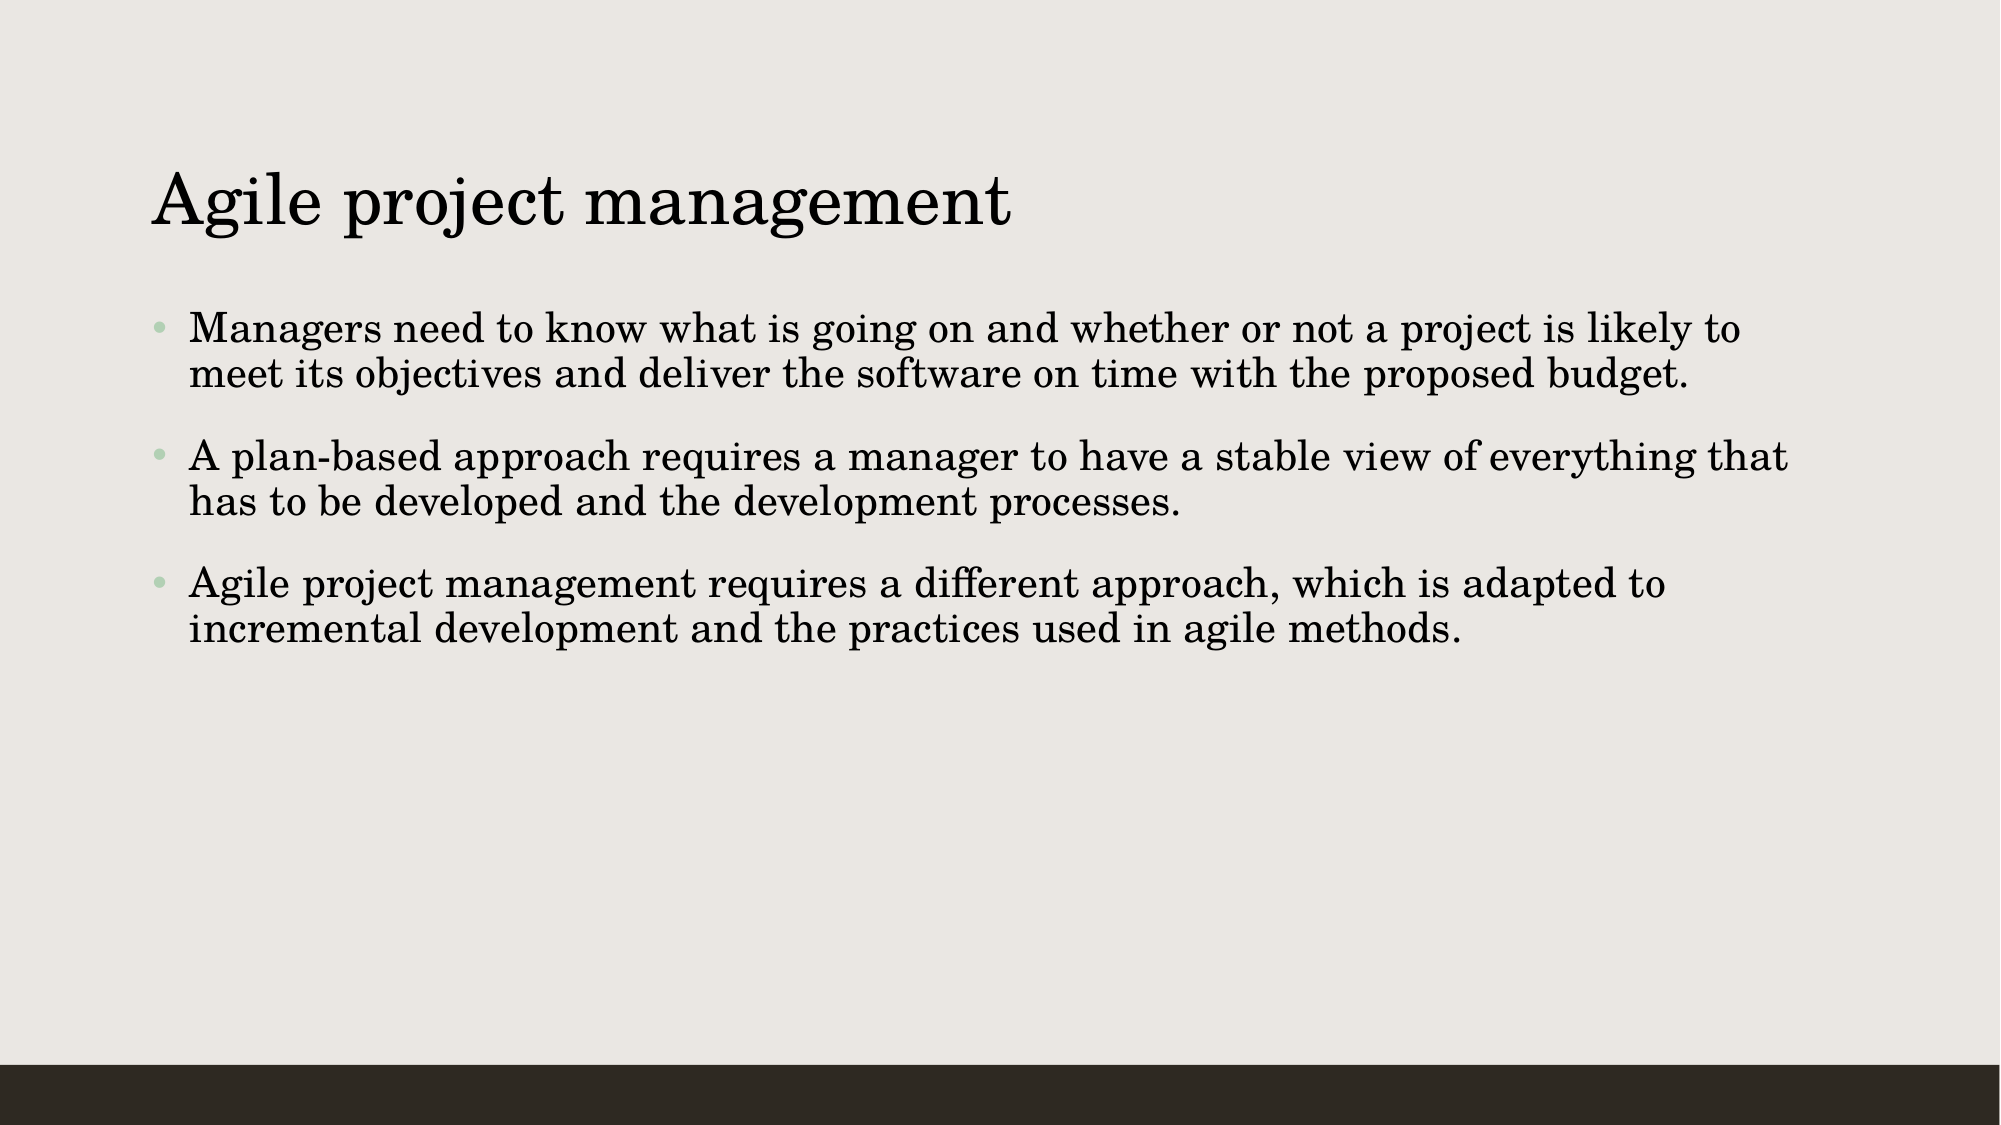

# Agile project management
Managers need to know what is going on and whether or not a project is likely to meet its objectives and deliver the software on time with the proposed budget.
A plan-based approach requires a manager to have a stable view of everything that has to be developed and the development processes.
Agile project management requires a different approach, which is adapted to incremental development and the practices used in agile methods.